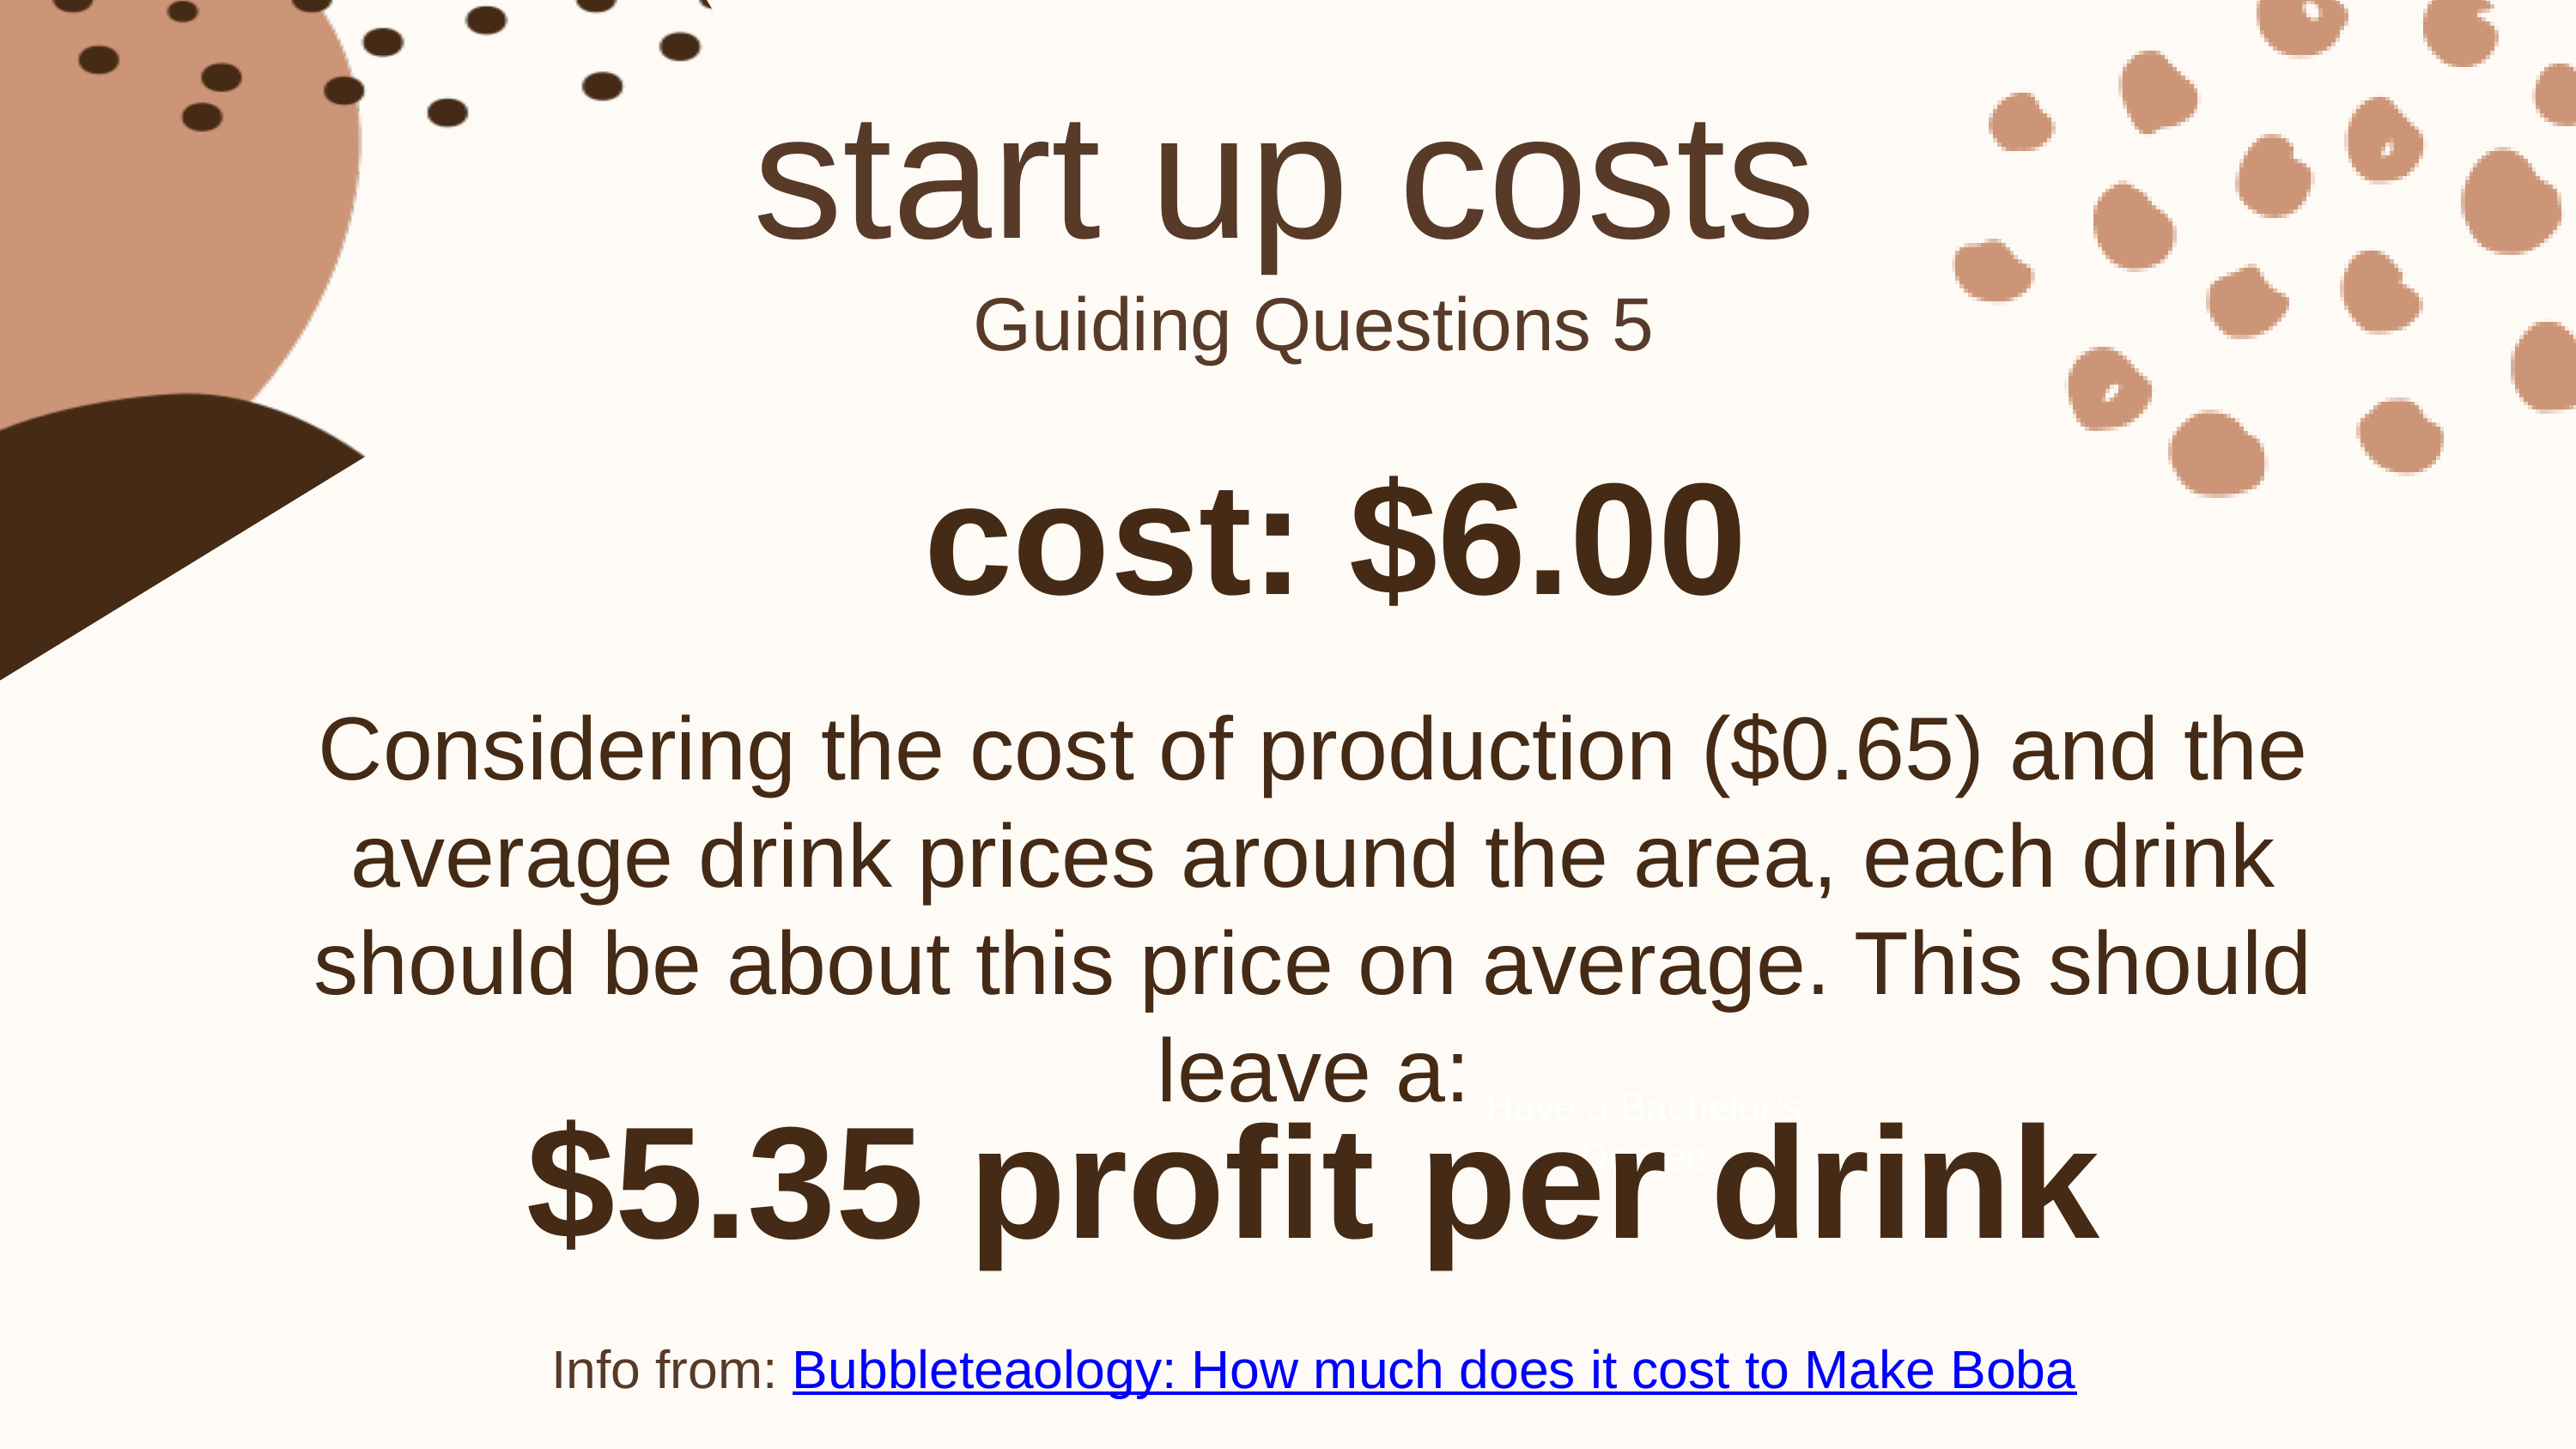

start up costs
Guiding Questions 5
 cost: $6.00
Considering the cost of production ($0.65) and the average drink prices around the area, each drink should be about this price on average. This should leave a:
Have a Bachelor’s Degree
$5.35 profit per drink
Info from: Bubbleteaology: How much does it cost to Make Boba